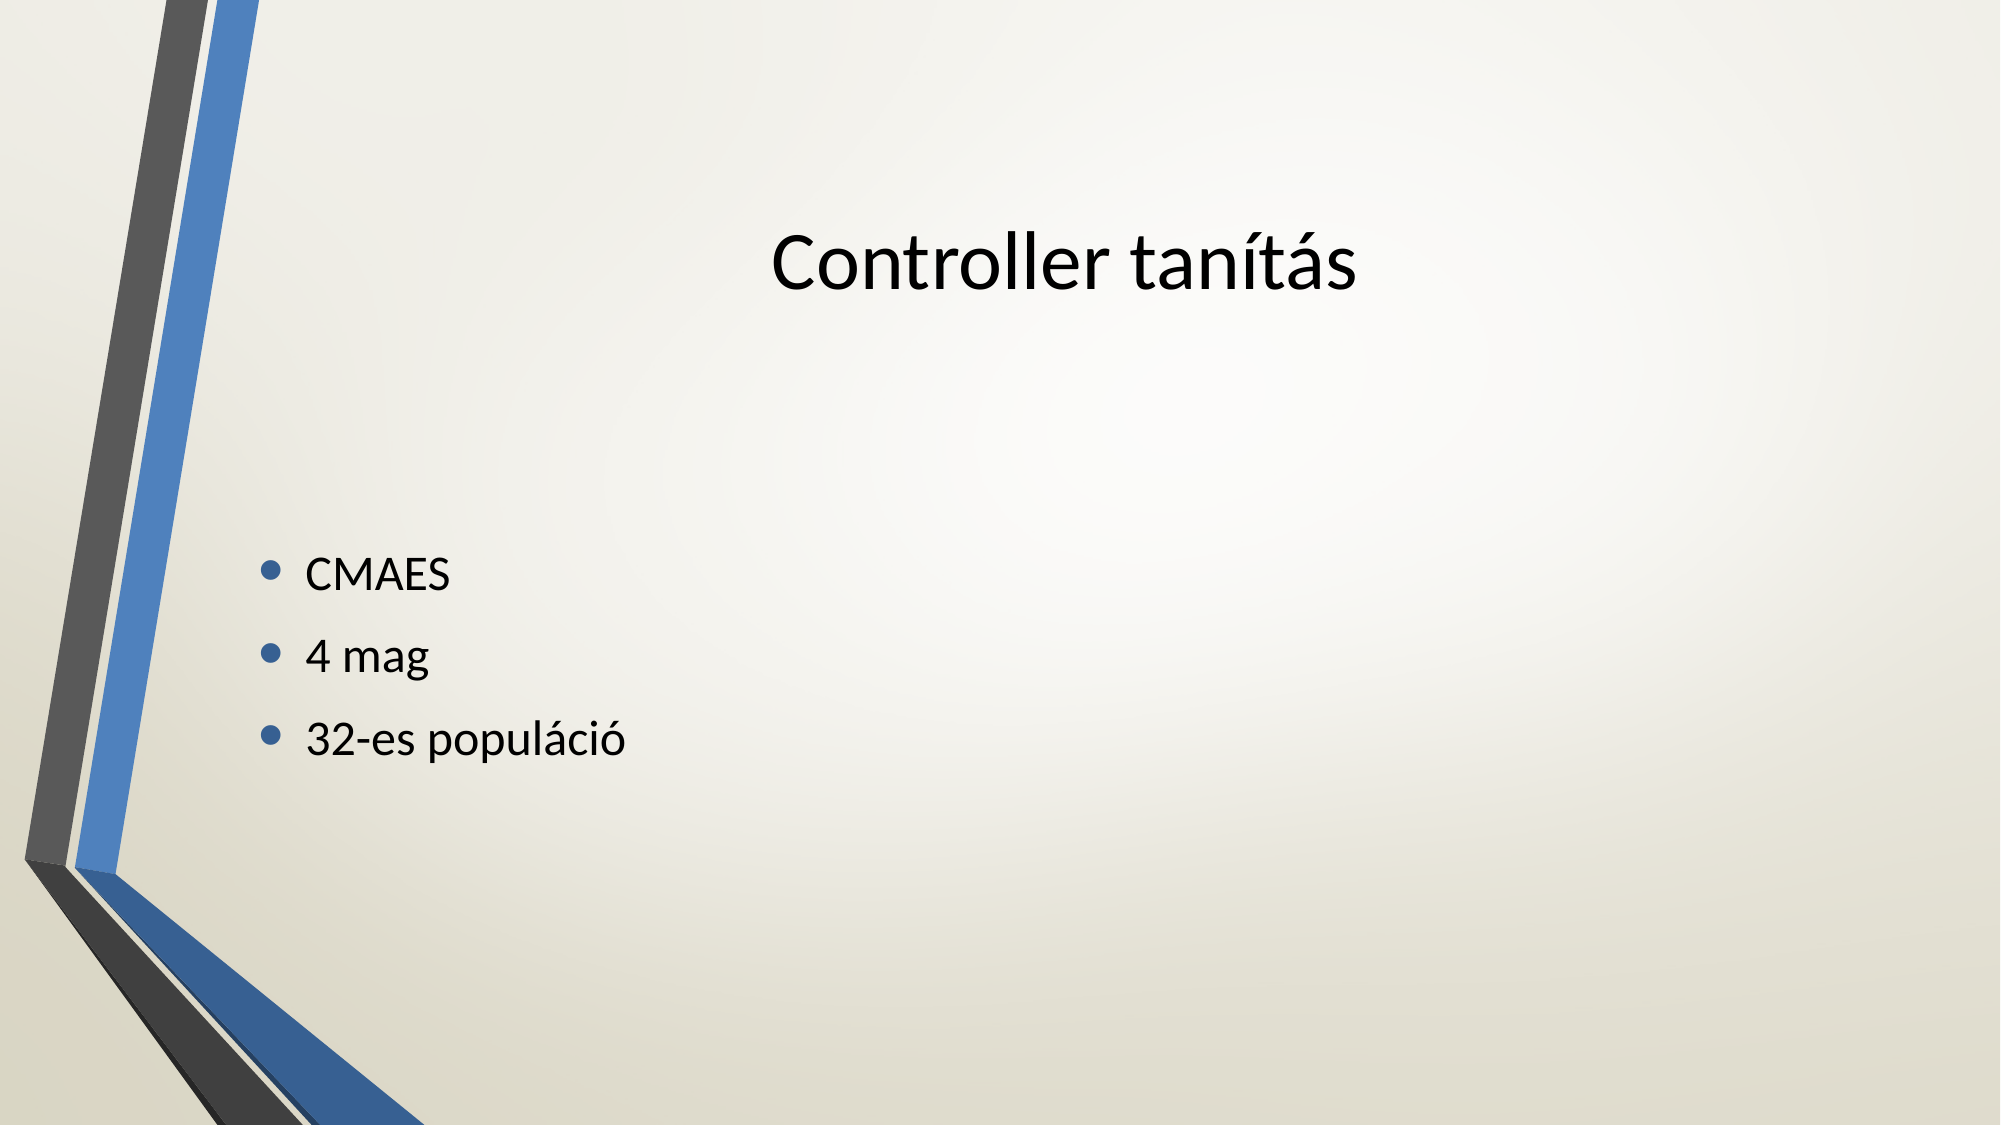

# Controller tanítás
CMAES
4 mag
32-es populáció